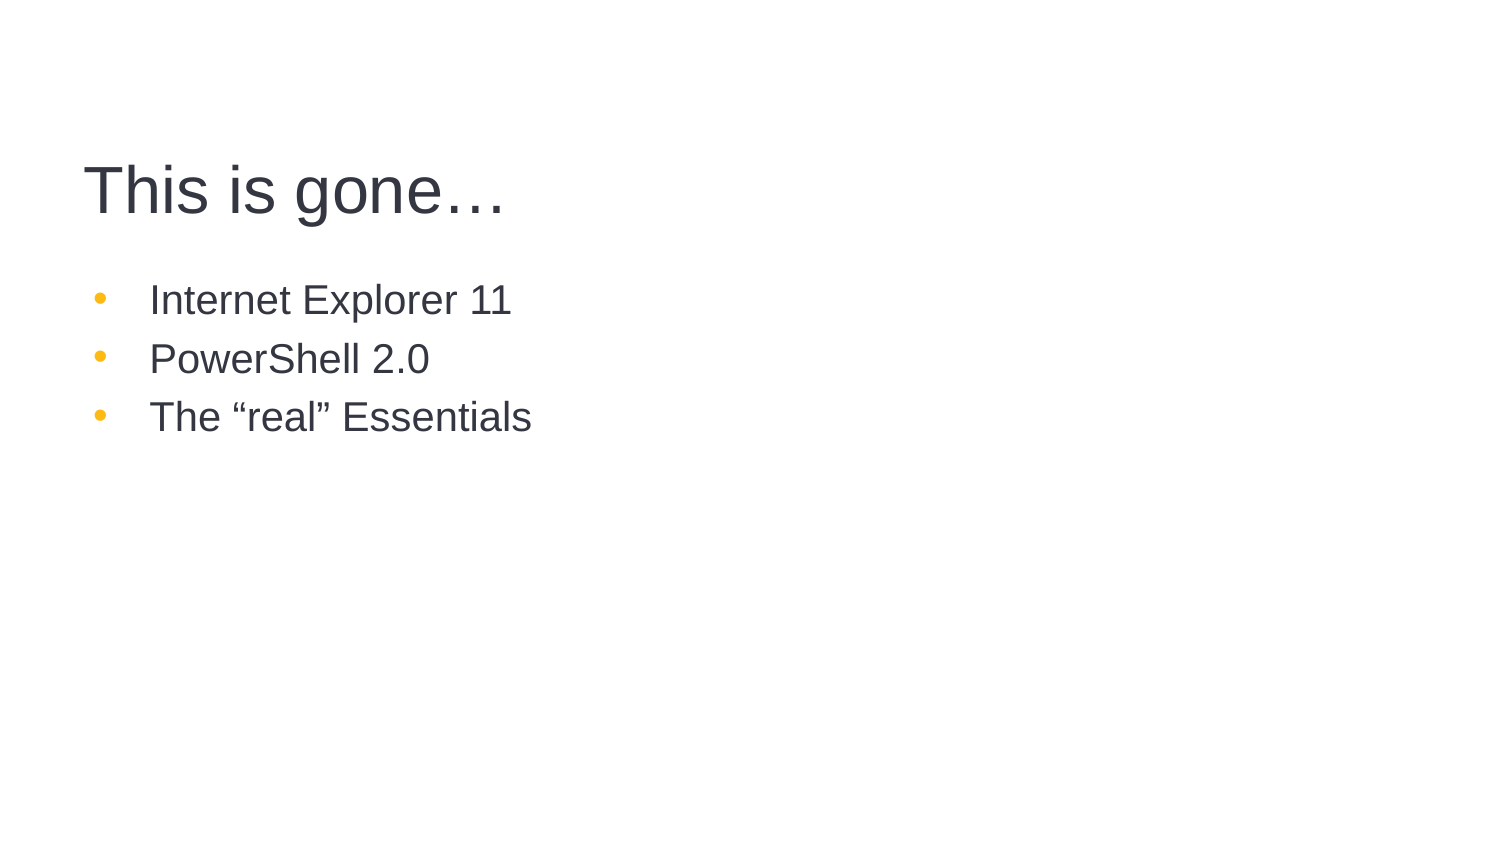

# This is gone…
Internet Explorer 11
PowerShell 2.0
The “real” Essentials